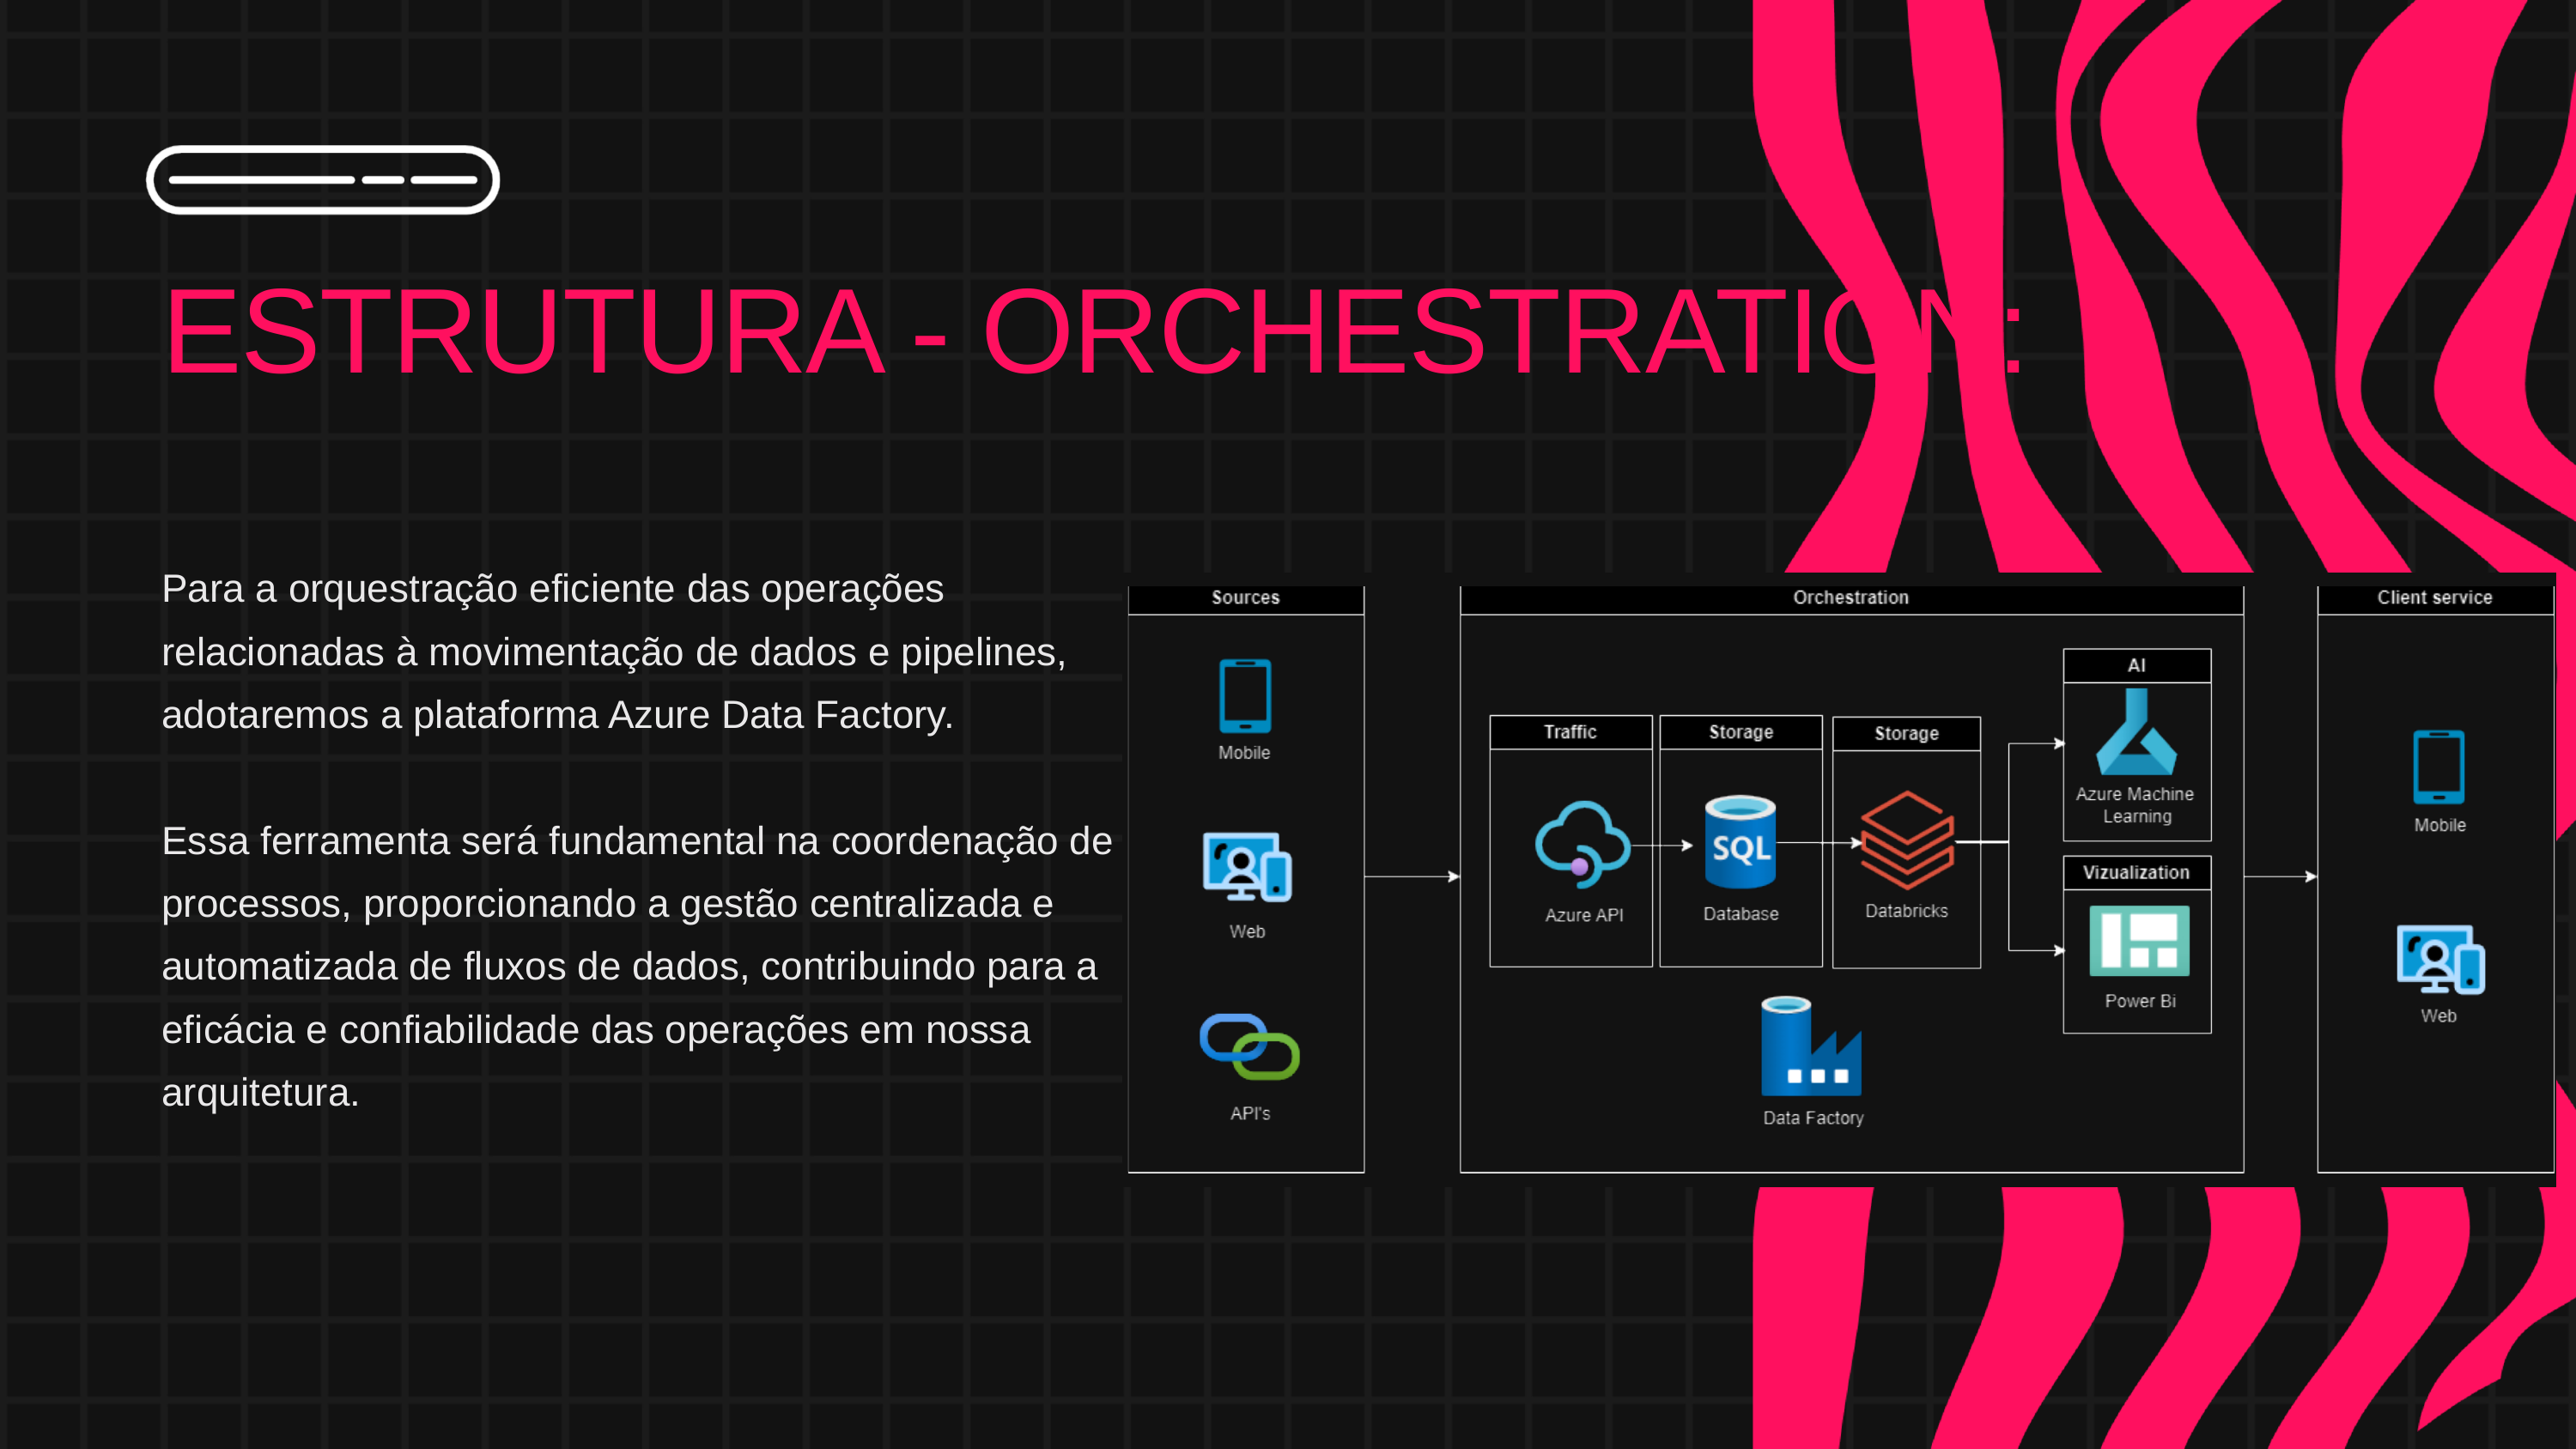

ESTRUTURA - ORCHESTRATION:
Para a orquestração eficiente das operações relacionadas à movimentação de dados e pipelines, adotaremos a plataforma Azure Data Factory.

Essa ferramenta será fundamental na coordenação de processos, proporcionando a gestão centralizada e automatizada de fluxos de dados, contribuindo para a eficácia e confiabilidade das operações em nossa arquitetura.